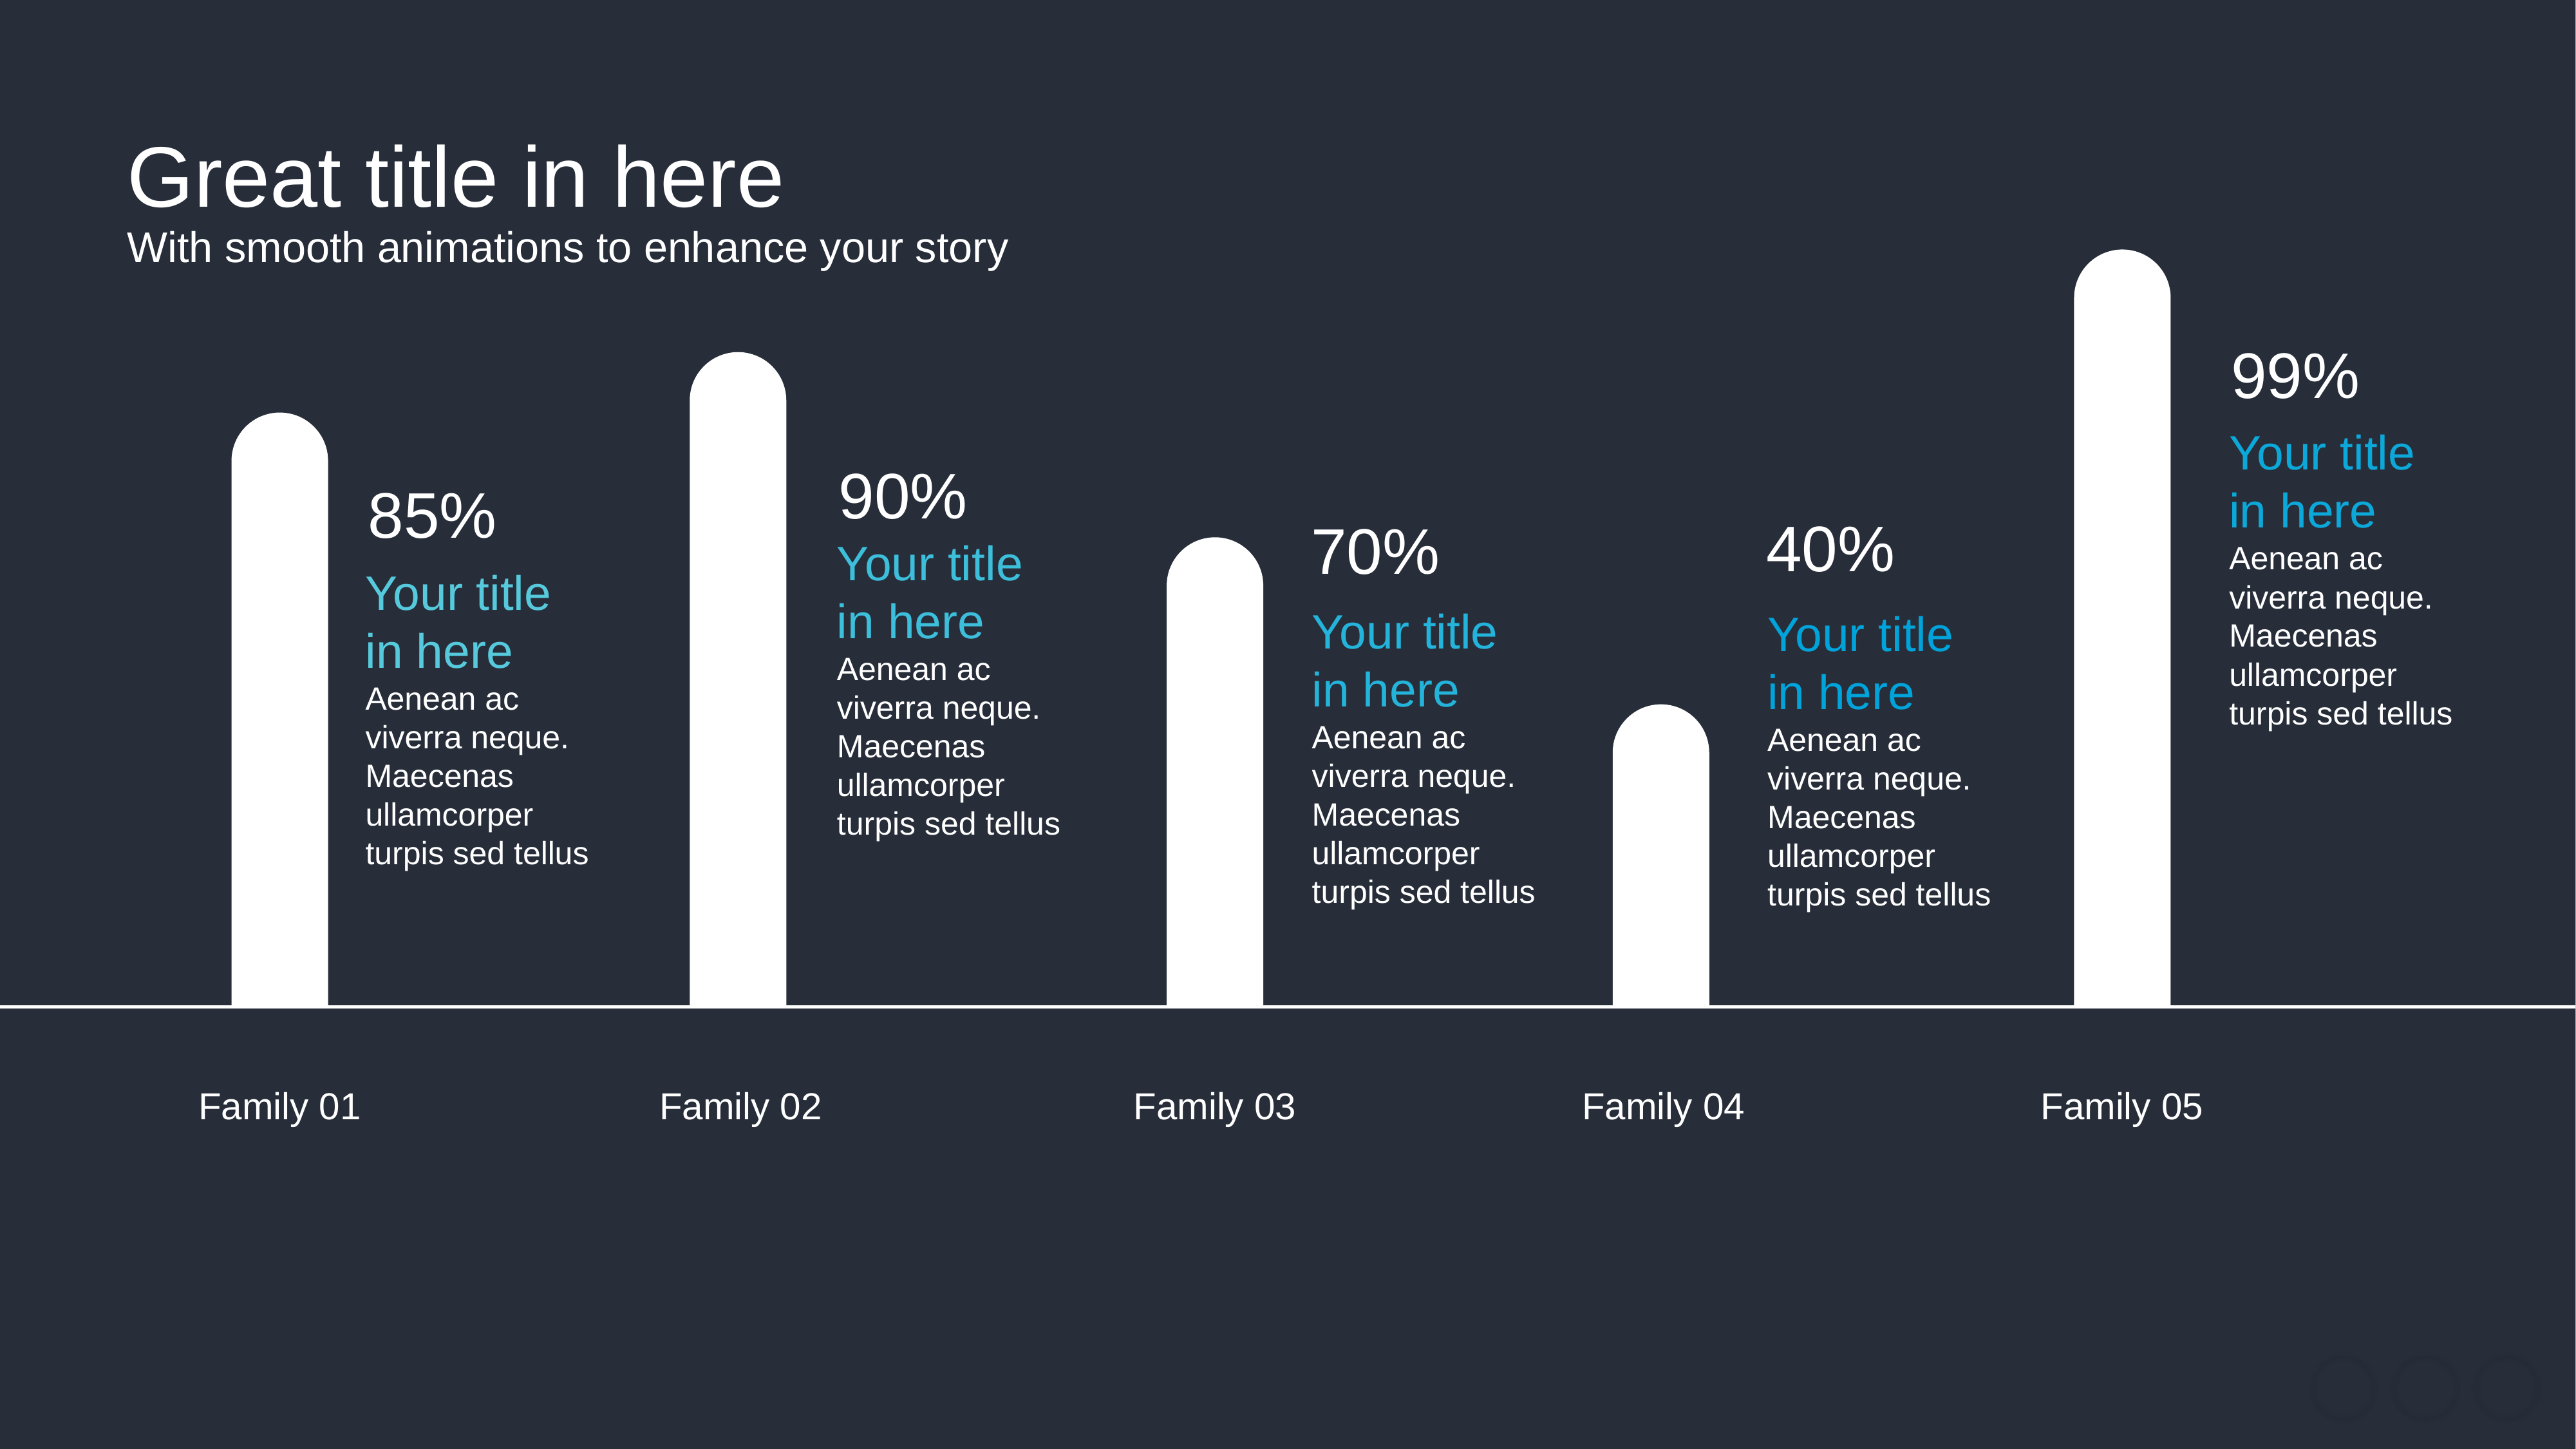

Great title in here
With smooth animations to enhance your story

99%
Your title in here
Aenean ac viverra neque. Maecenas ullamcorper turpis sed tellus

90%
Your title in here
Aenean ac viverra neque. Maecenas ullamcorper turpis sed tellus
85%
Your title in here
Aenean ac viverra neque. Maecenas ullamcorper turpis sed tellus
40%
Your title in here
Aenean ac viverra neque. Maecenas ullamcorper turpis sed tellus
70%
Your title in here
Aenean ac viverra neque. Maecenas ullamcorper turpis sed tellus

Family 01
Family 02
Family 03
Family 04
Family 05